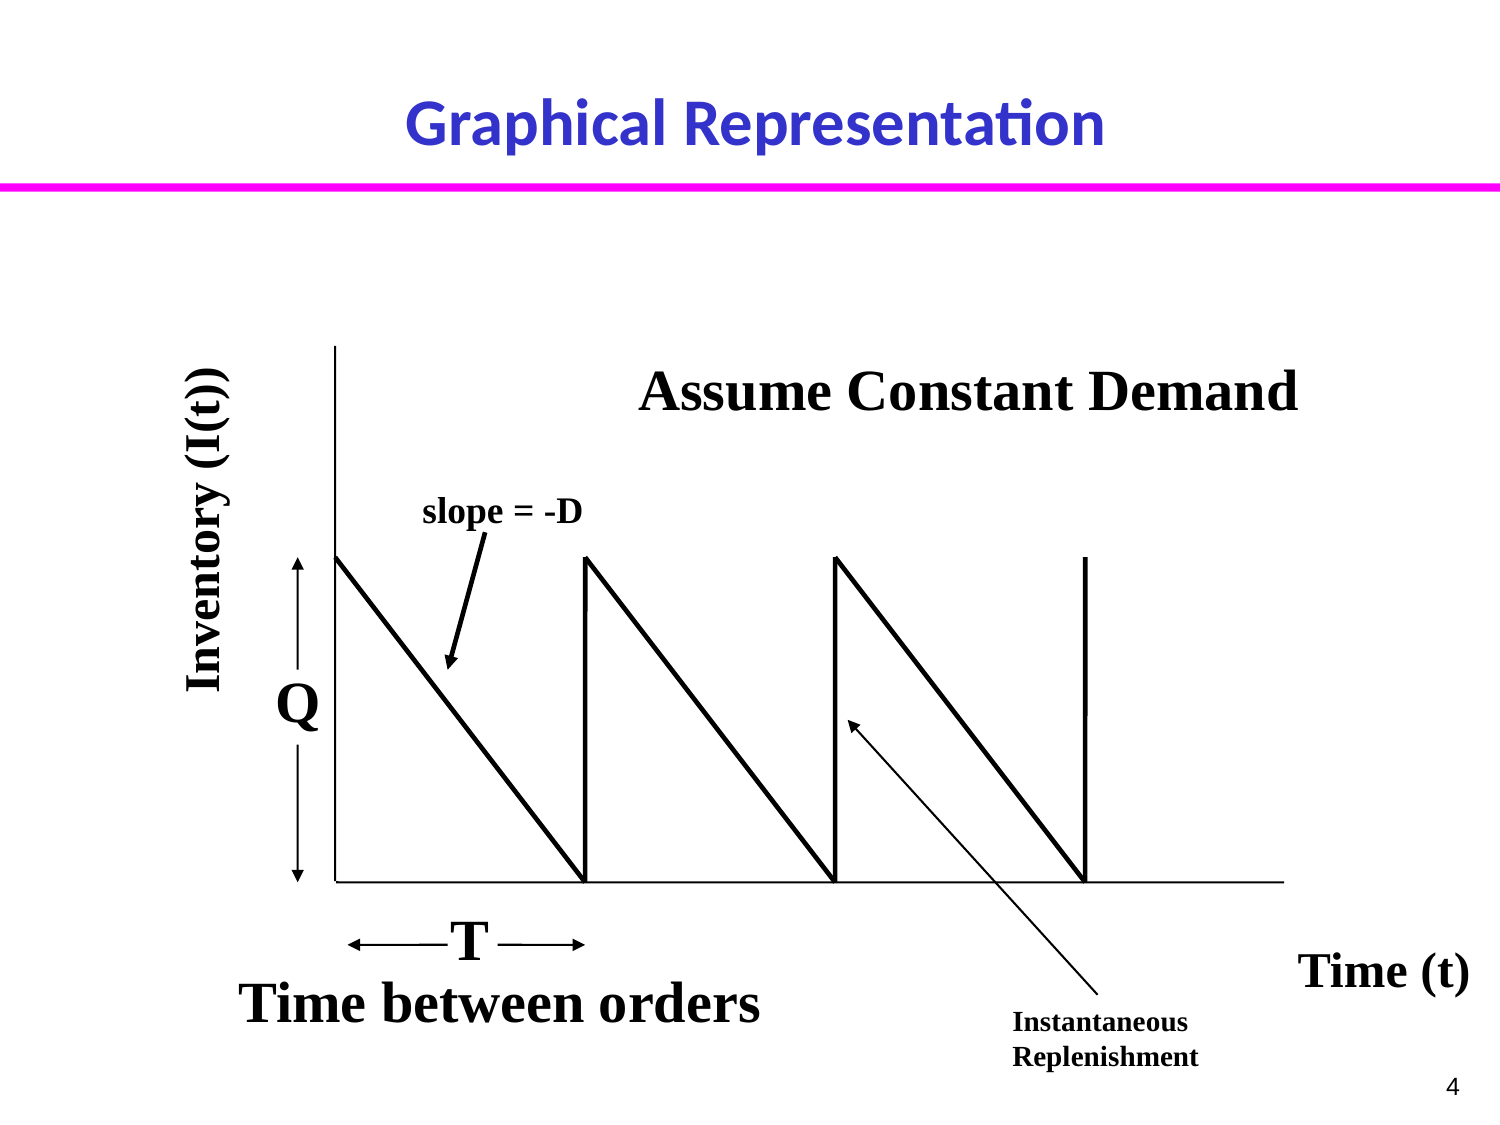

# Graphical Representation
Assume Constant Demand

slope = -D
Inventory (I(t))

Q

T
Time (t)

Time between orders
Instantaneous
Replenishment
4